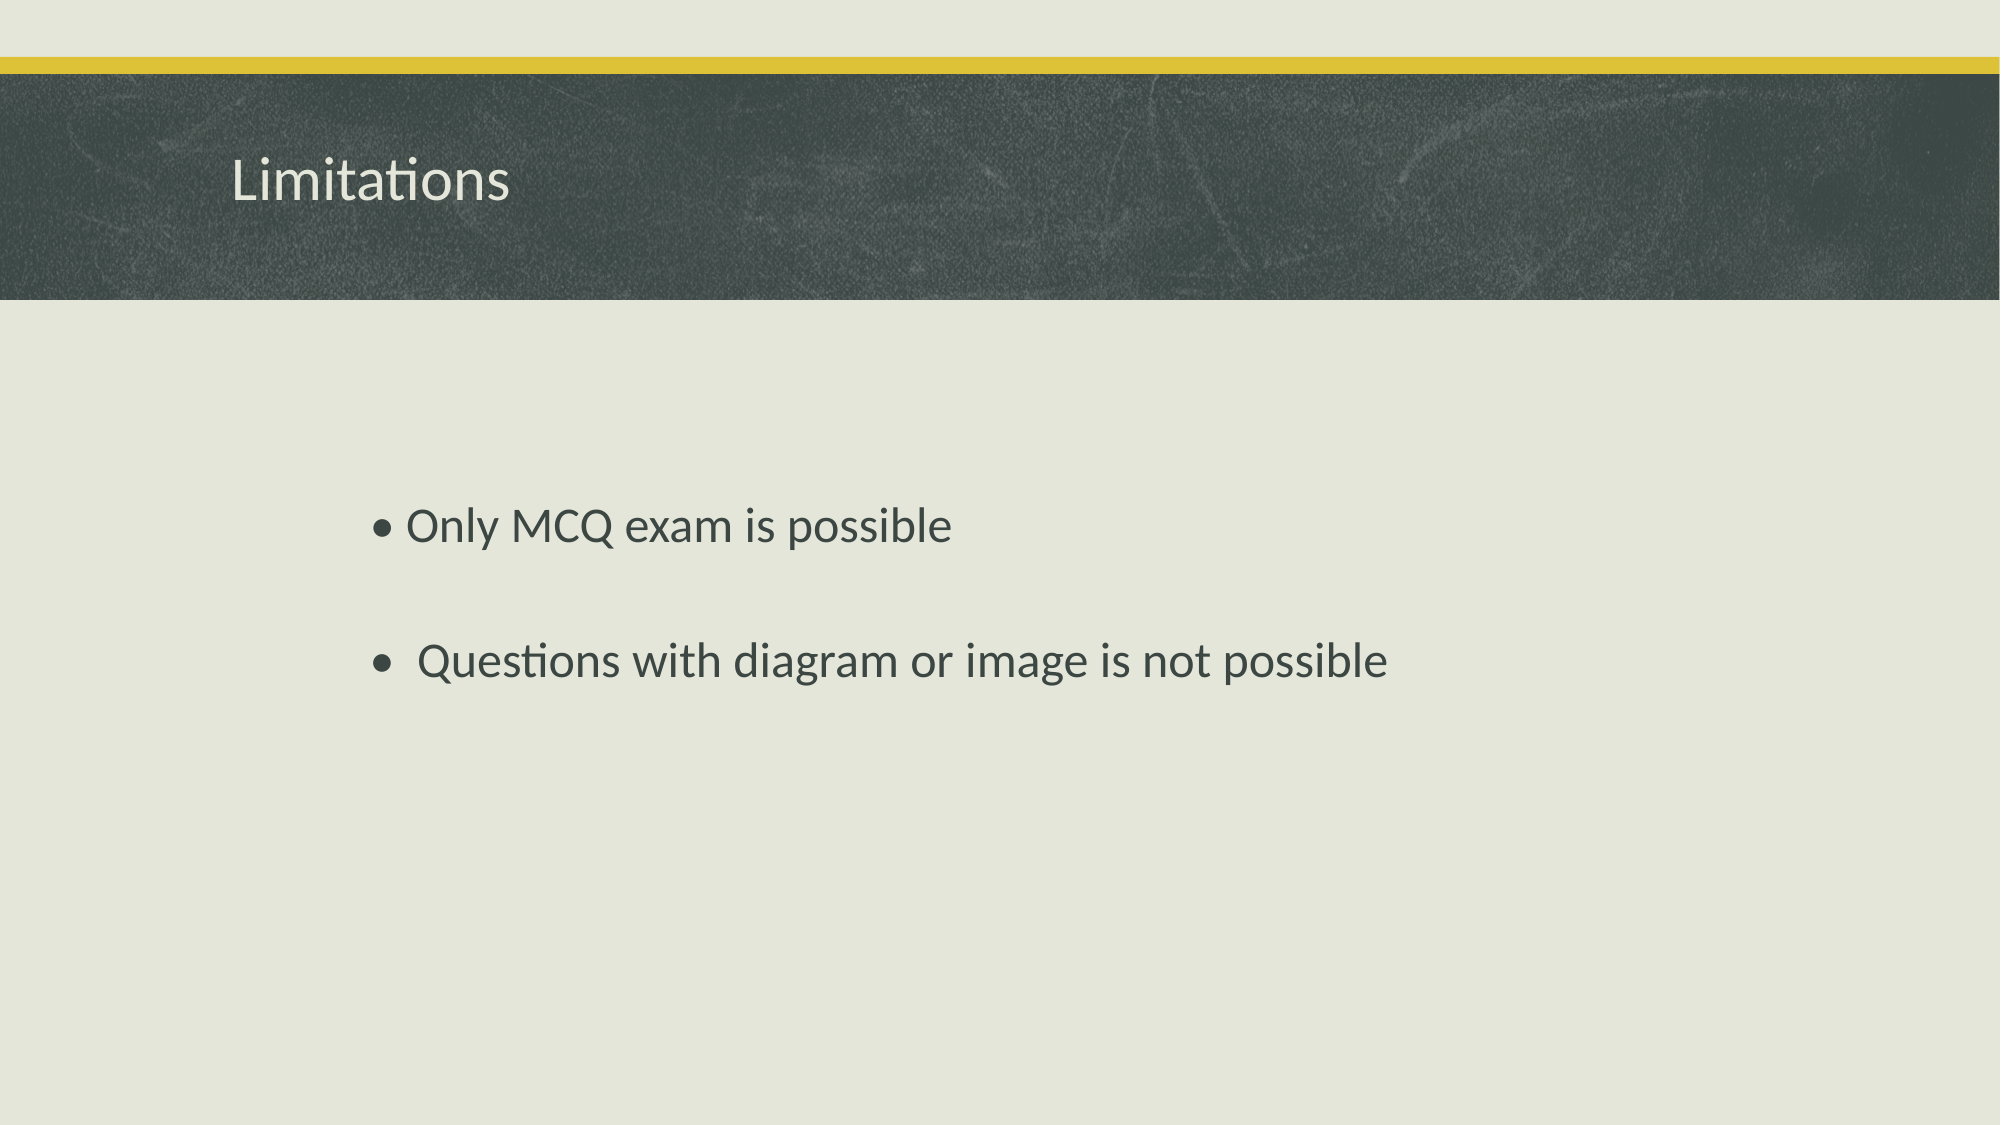

# Limitations
• Only MCQ exam is possible
•  Questions with diagram or image is not possible